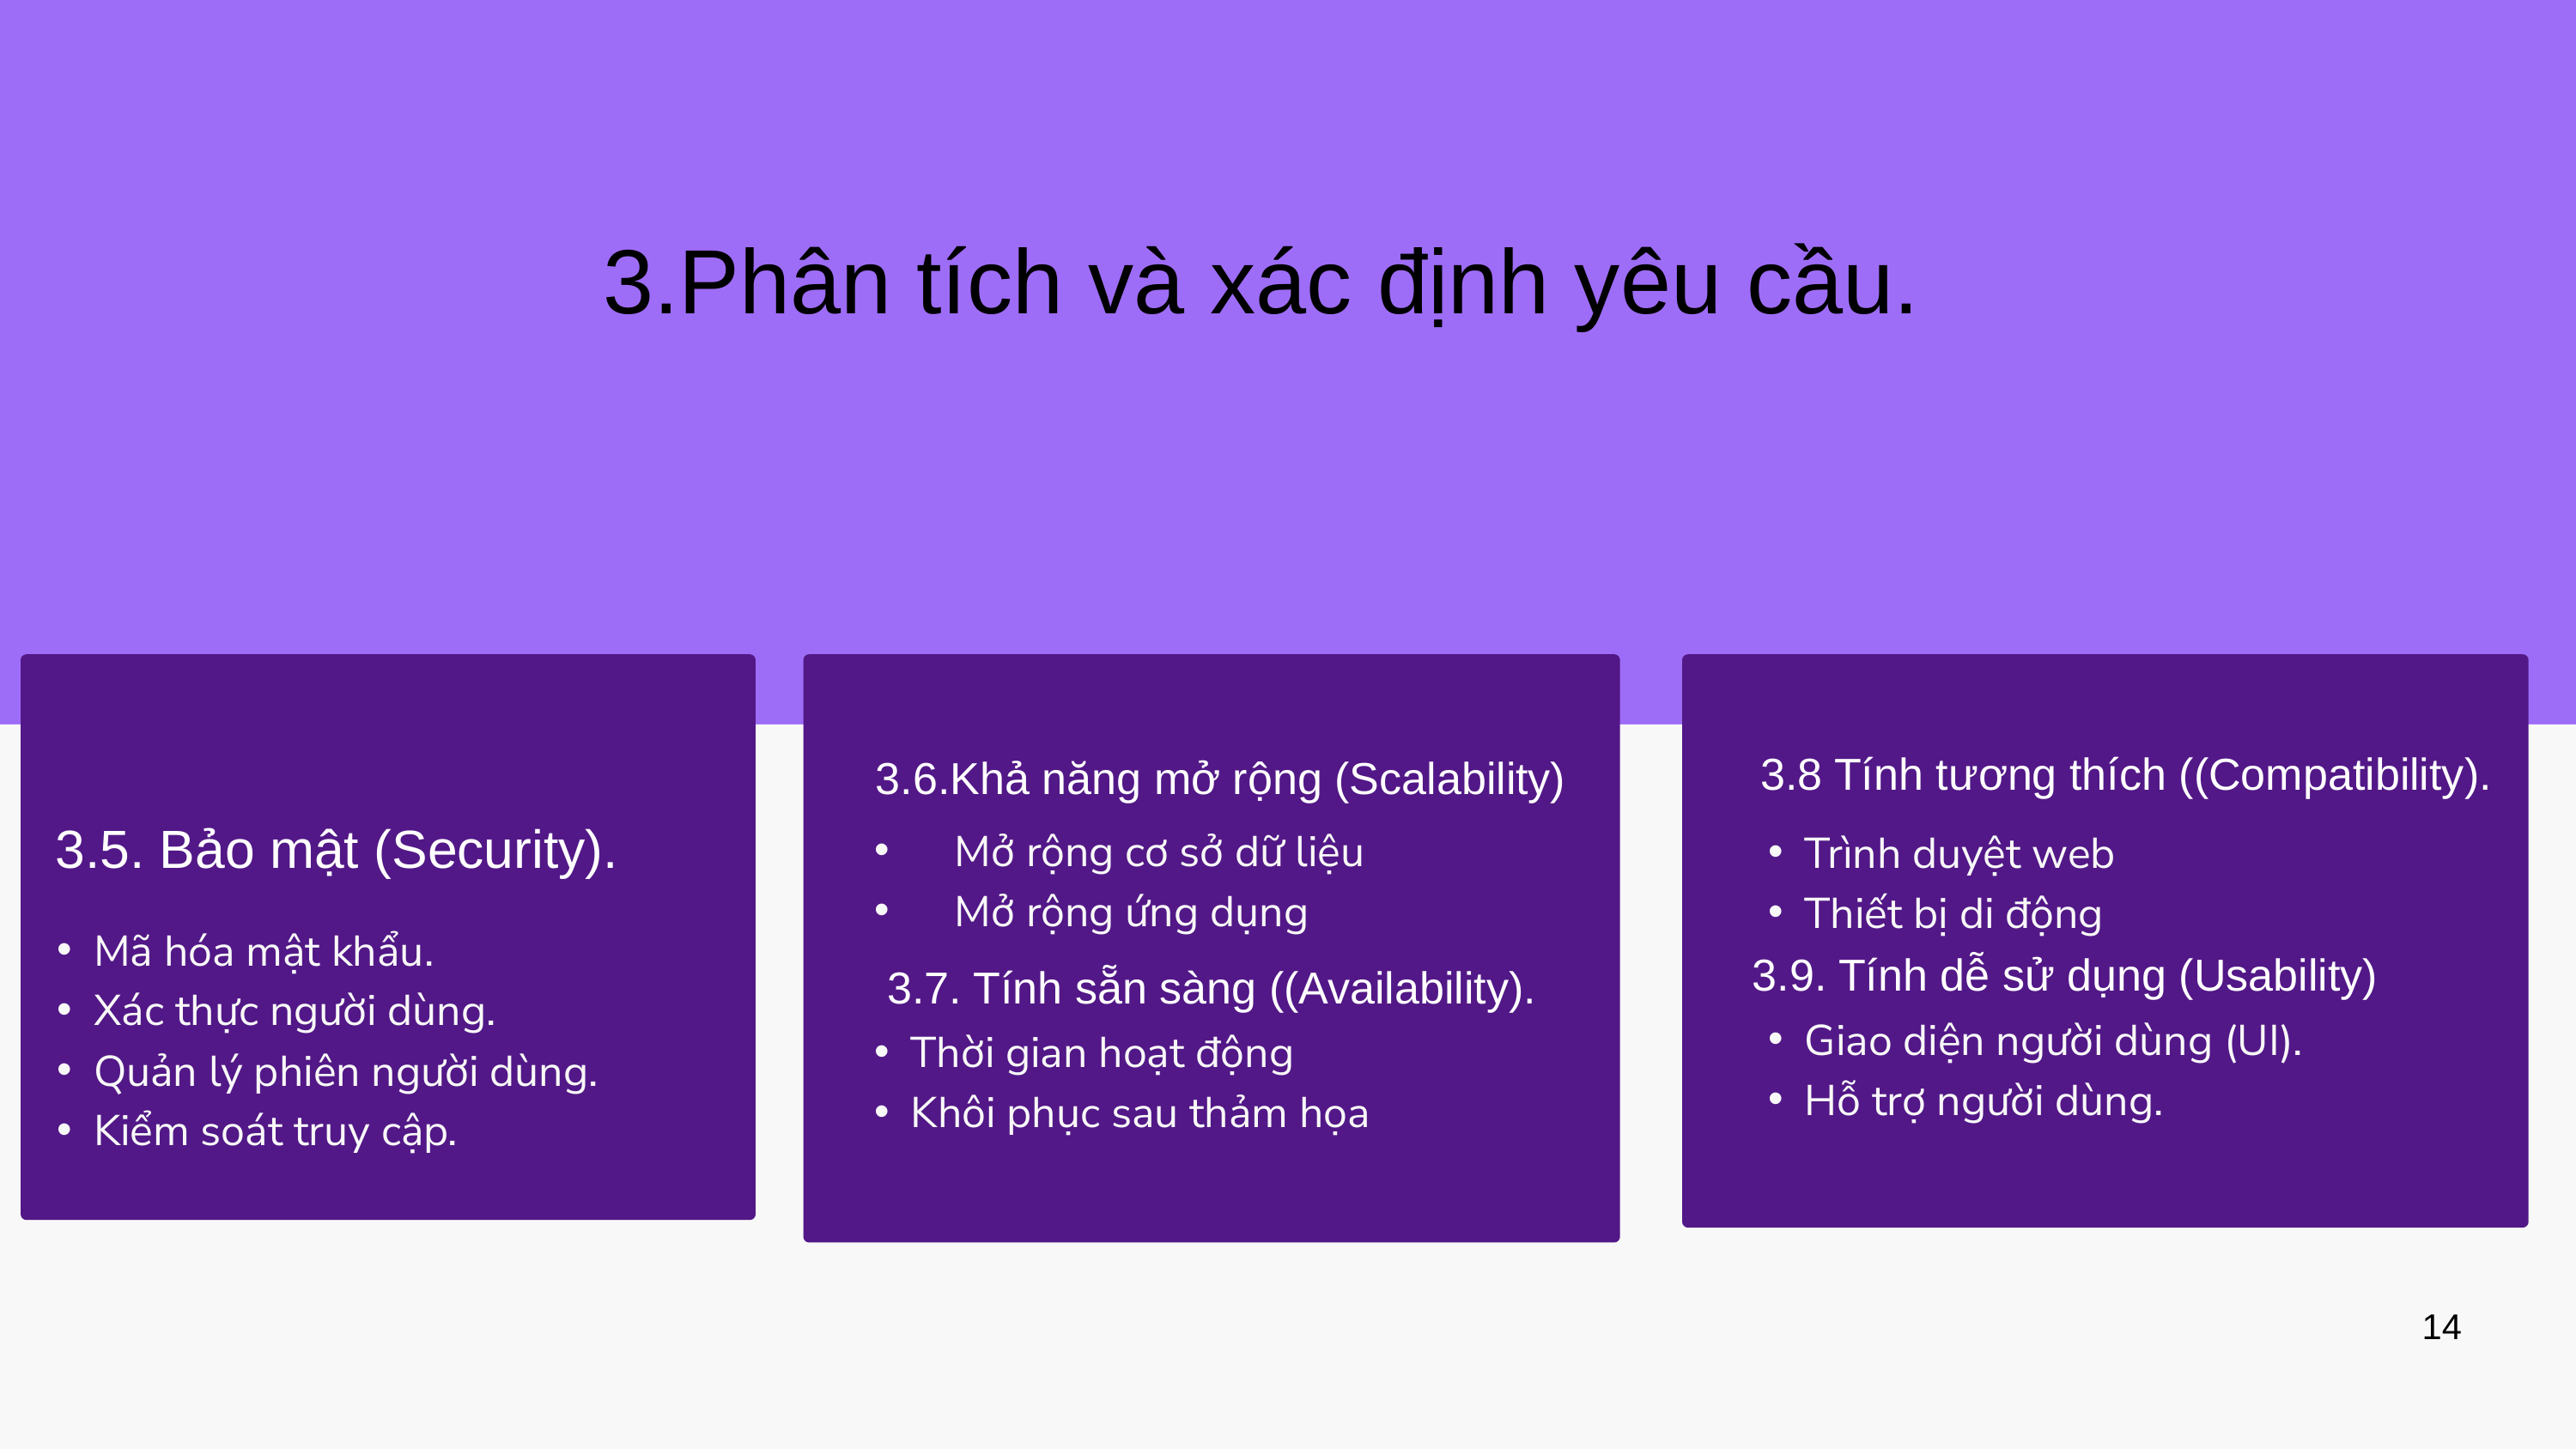

3.Phân tích và xác định yêu cầu.

3.8 Tính tương thích ((Compatibility).

3.6.Khả năng mở rộng (Scalability)

    Mở rộng cơ sở dữ liệu
    Mở rộng ứng dụng
3.5. Bảo mật (Security).
Trình duyệt web
Thiết bị di động
Mã hóa mật khẩu.
Xác thực người dùng.
Quản lý phiên người dùng.
Kiểm soát truy cập.
3.9. Tính dễ sử dụng (Usability)
3.7. Tính sẵn sàng ((Availability).
Giao diện người dùng (UI).
Hỗ trợ người dùng.
Thời gian hoạt động
Khôi phục sau thảm họa
14